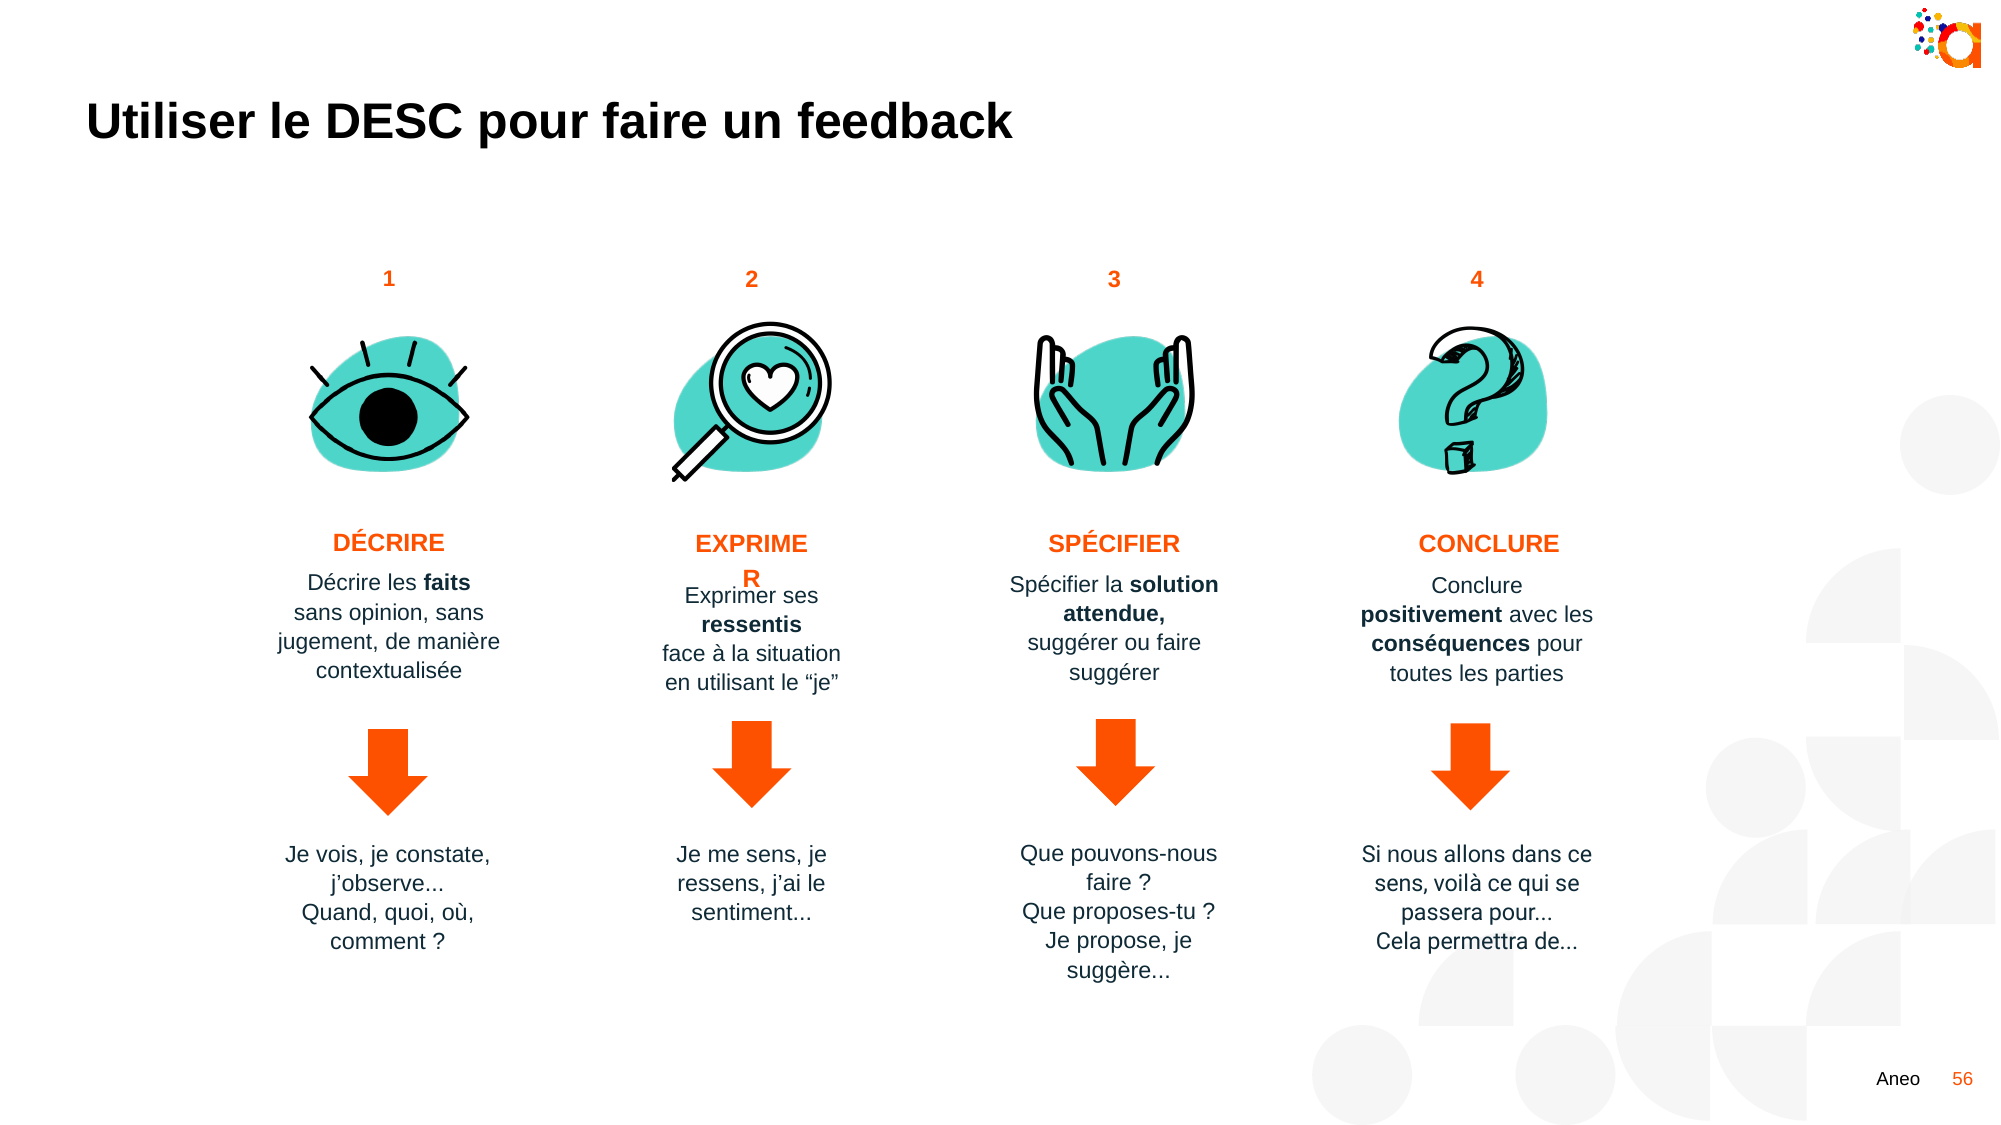

# Utiliser le DESC pour faire un feedback
2

EXPRIMER
Exprimer ses ressentis
face à la situation
en utilisant le “je”
3

SPÉCIFIER
Spécifier la solution attendue,
suggérer ou faire suggérer
4

CONCLURE
Conclure positivement avec les conséquences pour toutes les parties
1

DÉCRIRE
Décrire les faits
sans opinion, sans jugement, de manière contextualisée

Que pouvons-nous faire ?
Que proposes-tu ?
Je propose, je suggère...
Je vois, je constate, j’observe...
Quand, quoi, où, comment ?
Je me sens, je ressens, j’ai le sentiment...
Si nous allons dans ce sens, voilà ce qui se passera pour...
Cela permettra de...